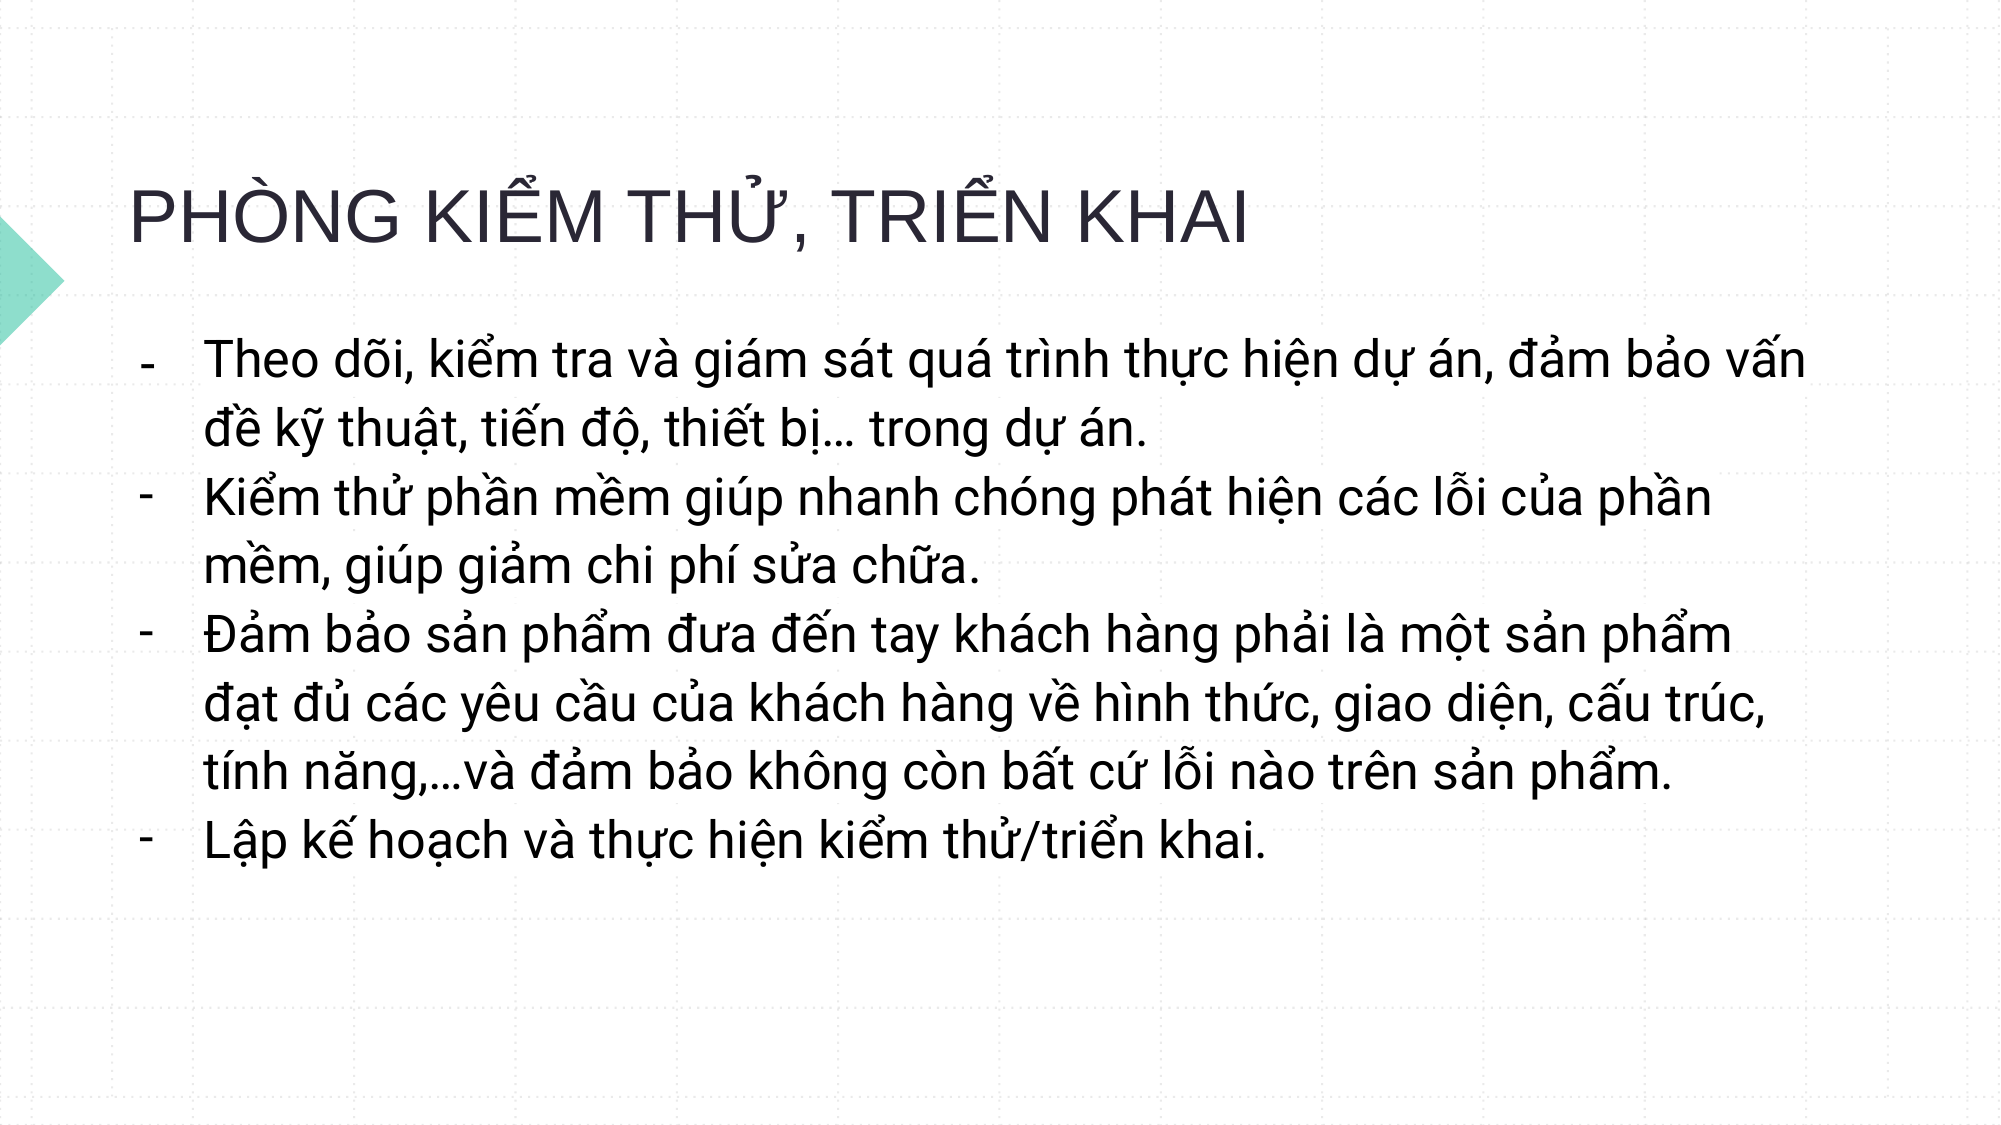

# PHÒNG KIỂM THỬ, TRIỂN KHAI
Theo dõi, kiểm tra và giám sát quá trình thực hiện dự án, đảm bảo vấn đề kỹ thuật, tiến độ, thiết bị… trong dự án.
Kiểm thử phần mềm giúp nhanh chóng phát hiện các lỗi của phần mềm, giúp giảm chi phí sửa chữa.
Đảm bảo sản phẩm đưa đến tay khách hàng phải là một sản phẩm đạt đủ các yêu cầu của khách hàng về hình thức, giao diện, cấu trúc, tính năng,…và đảm bảo không còn bất cứ lỗi nào trên sản phẩm.
Lập kế hoạch và thực hiện kiểm thử/triển khai.